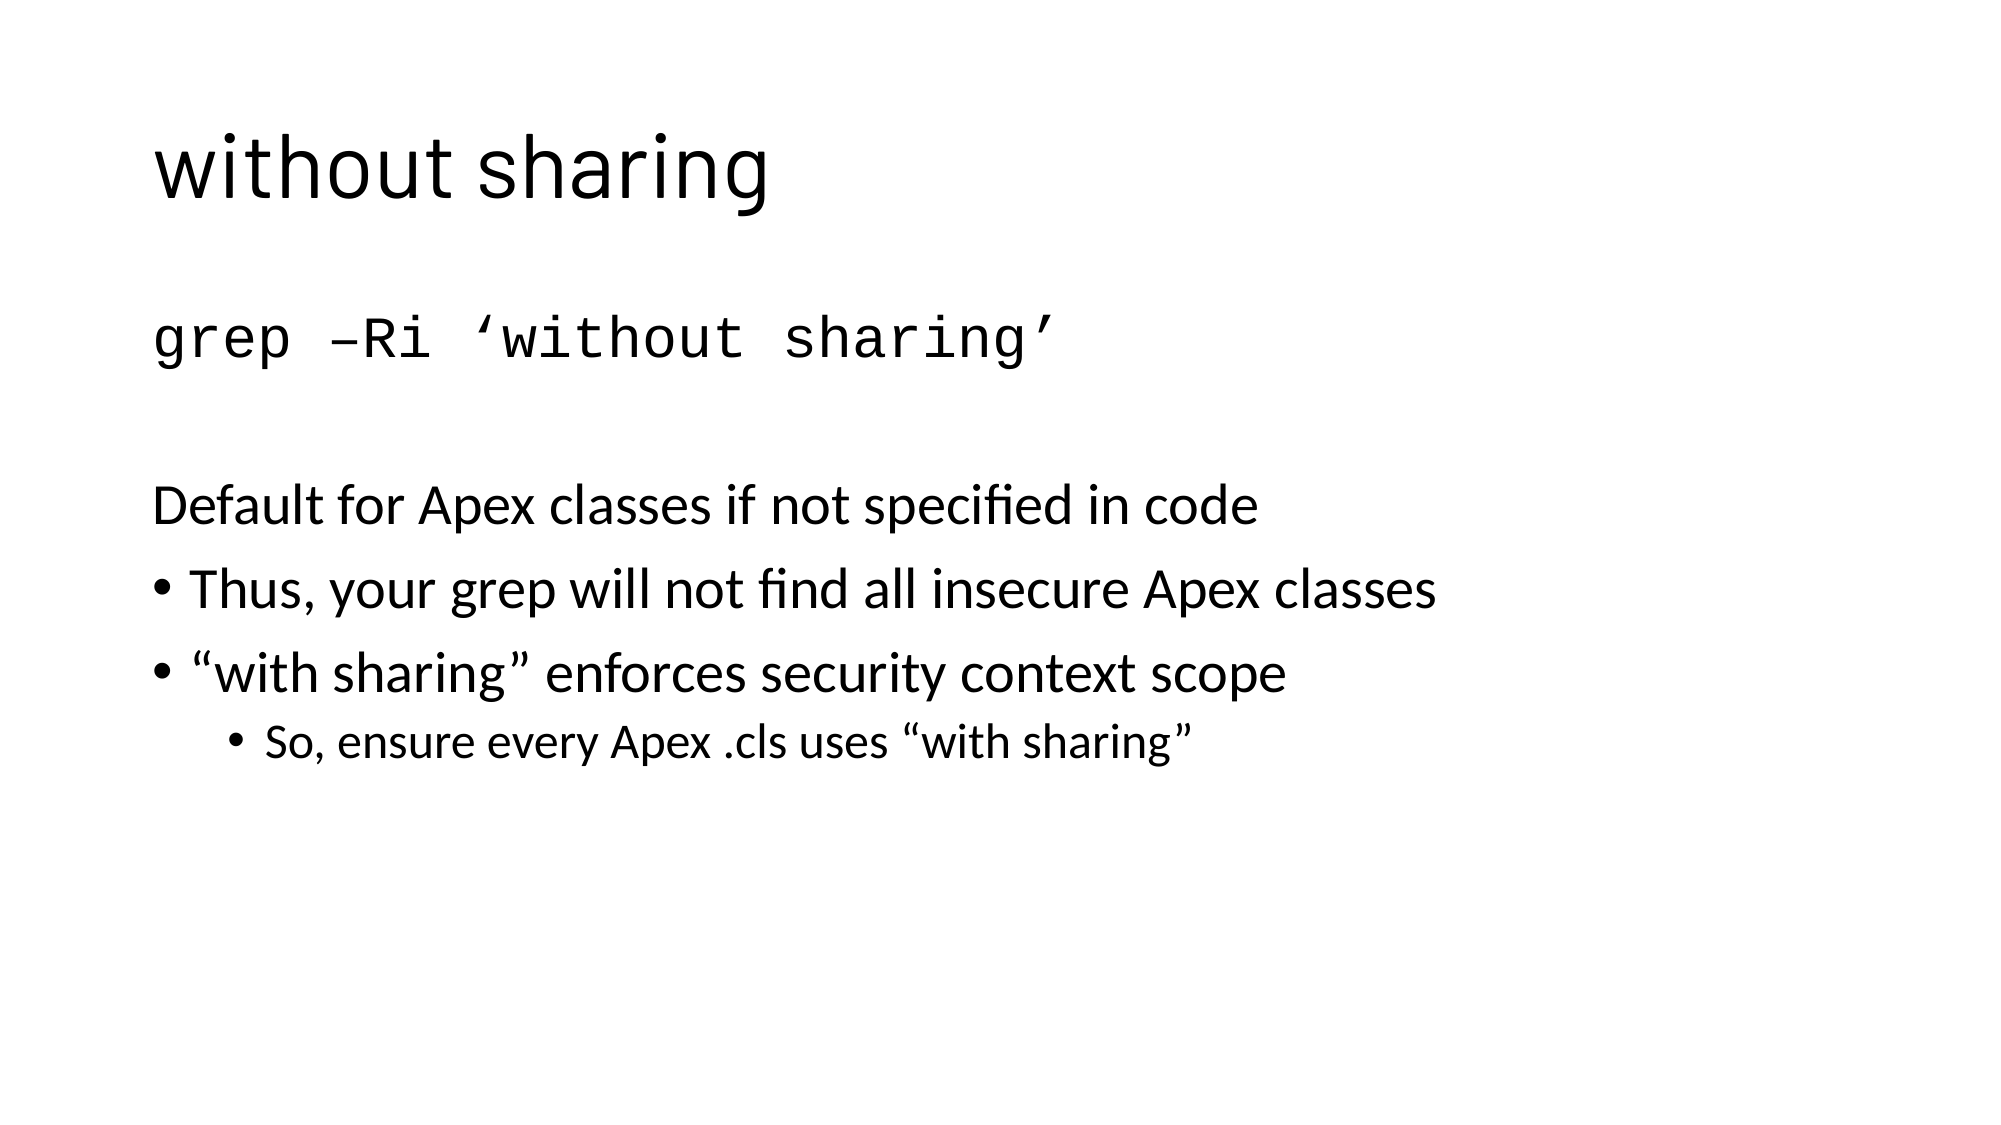

# without sharing
grep –Ri ‘without sharing’

Default for Apex classes if not specified in code
Thus, your grep will not find all insecure Apex classes
“with sharing” enforces security context scope
So, ensure every Apex .cls uses “with sharing”